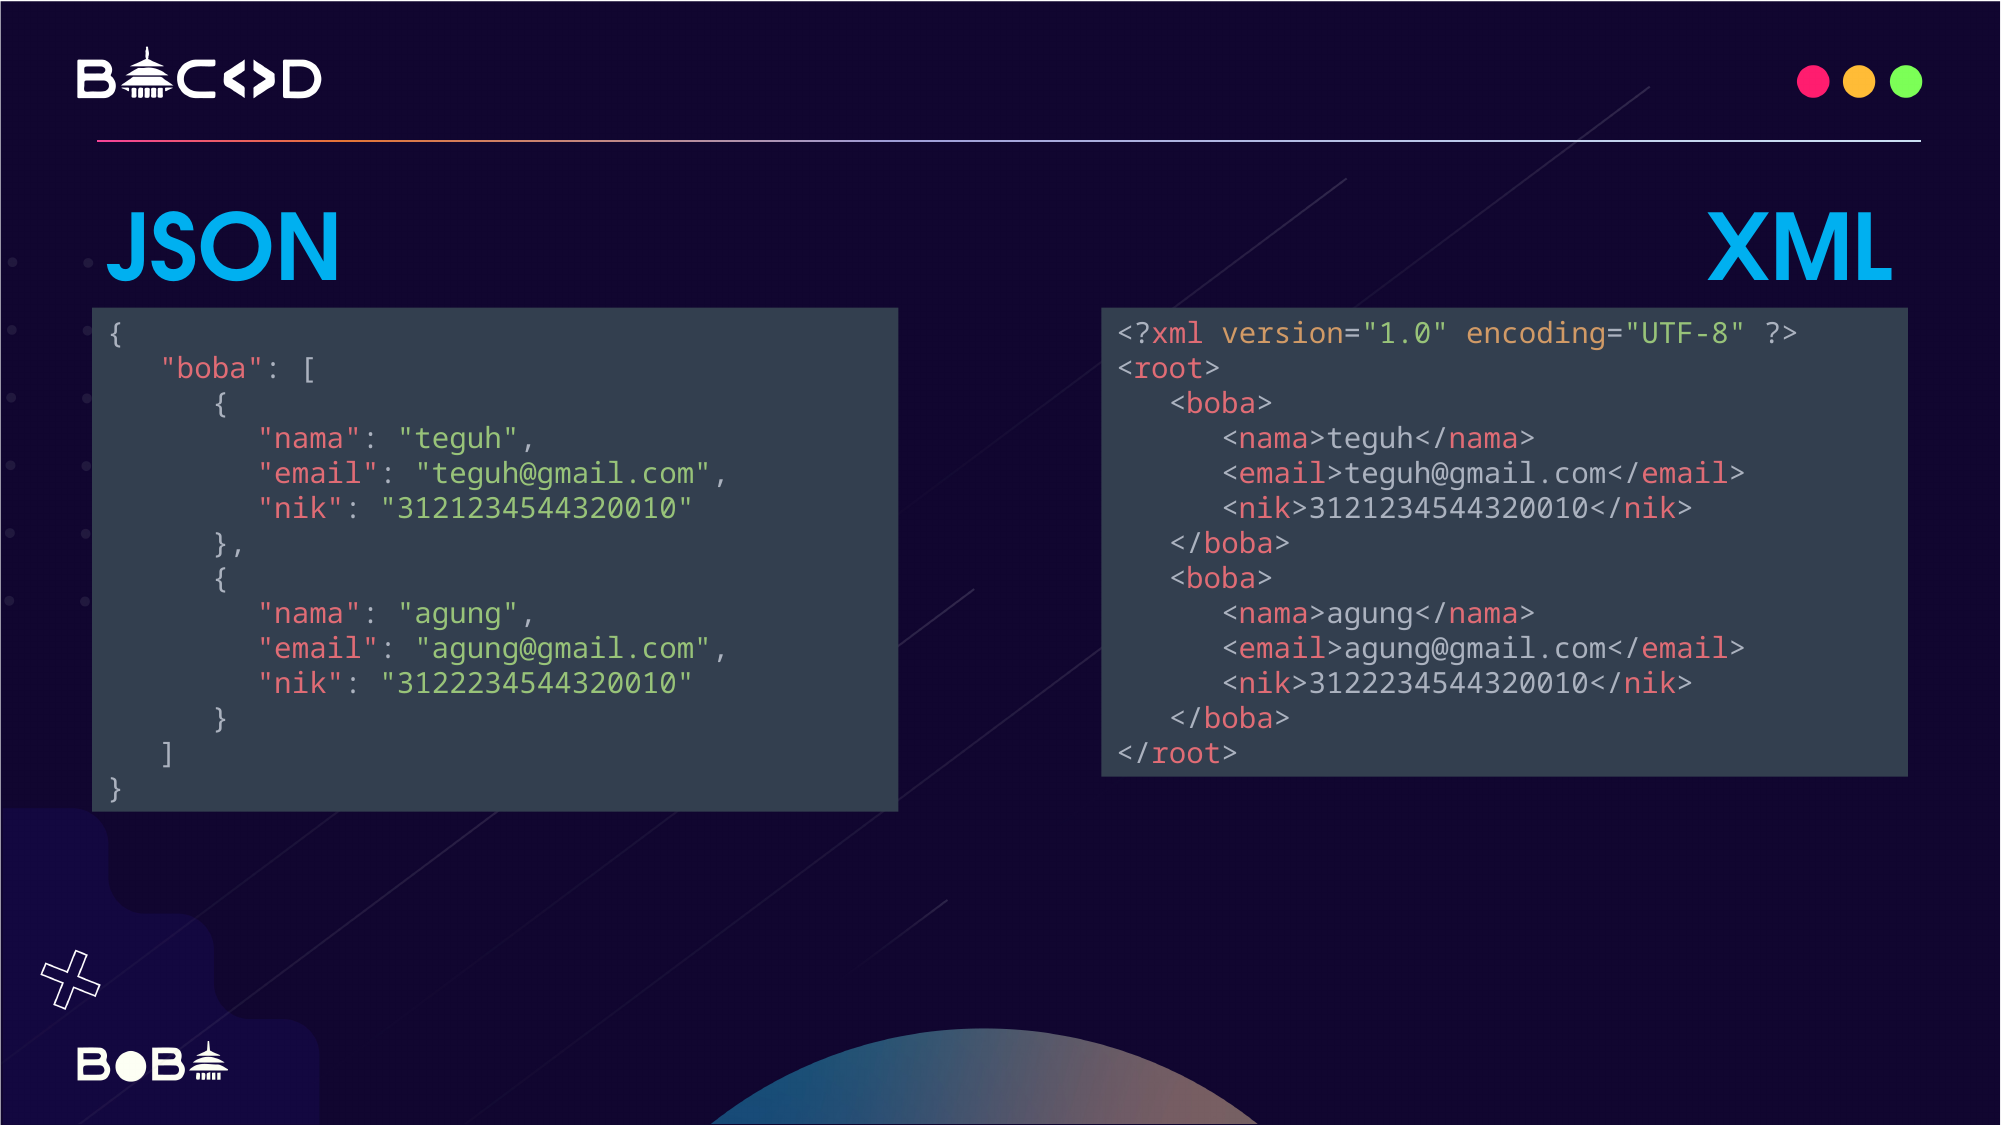

JSON
XML
<?xml version="1.0" encoding="UTF-8" ?>
<root>
   <boba>
      <nama>teguh</nama>
      <email>teguh@gmail.com</email>
      <nik>3121234544320010</nik>
   </boba>
   <boba>
      <nama>agung</nama>
      <email>agung@gmail.com</email>
      <nik>3122234544320010</nik>
   </boba>
</root>
{
   "boba": [
      {
        	"nama": "teguh",
 	"email": "teguh@gmail.com",
	"nik": "3121234544320010"
      },
      {
        	"nama": "agung",
	"email": "agung@gmail.com",
	"nik": "3122234544320010"
      }
   ]
}